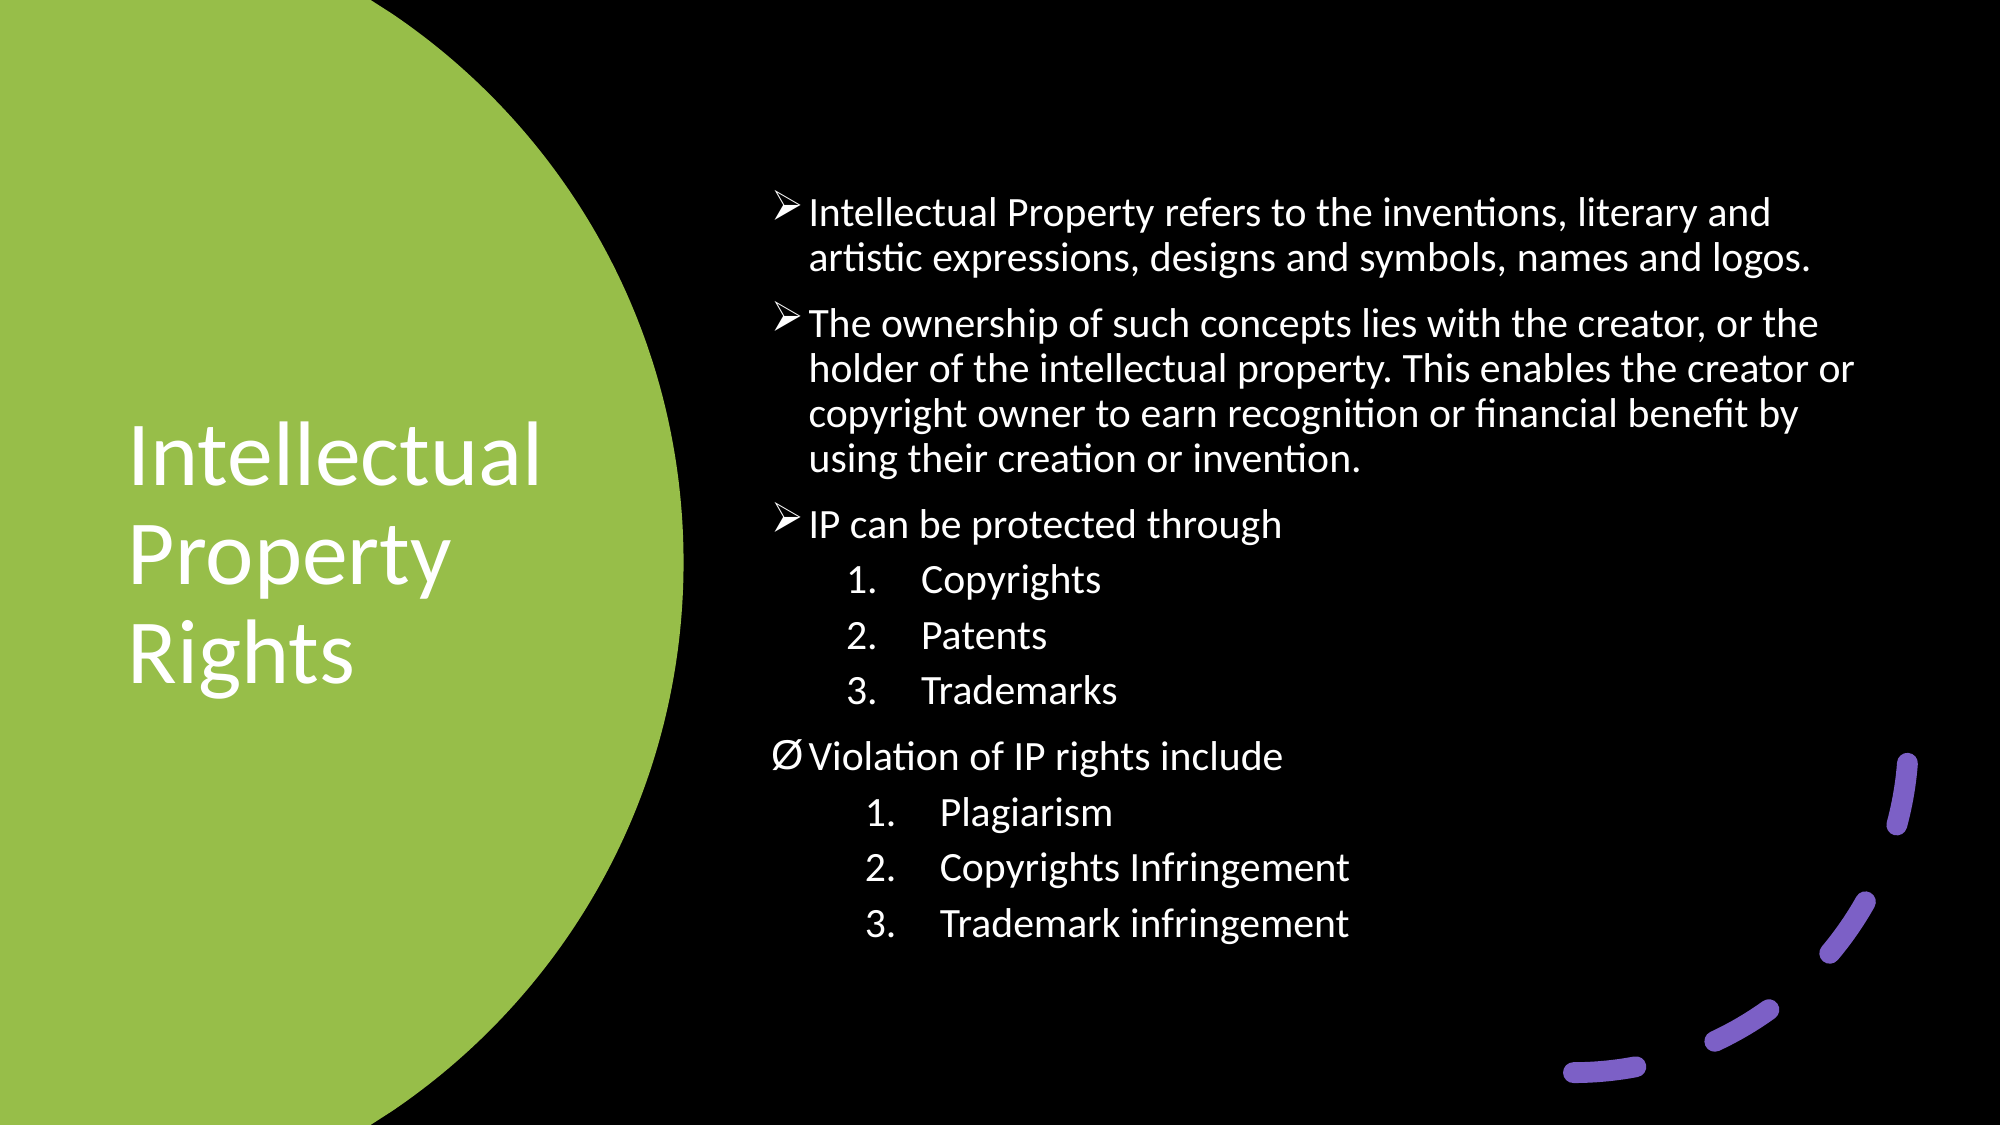

Intellectual Property refers to the inventions, literary and artistic expressions, designs and symbols, names and logos.
The ownership of such concepts lies with the creator, or the holder of the intellectual property. This enables the creator or copyright owner to earn recognition or financial benefit by using their creation or invention.
IP can be protected through
Copyrights
Patents
Trademarks
Violation of IP rights include
Plagiarism
Copyrights Infringement
Trademark infringement

# Intellectual Property Rights